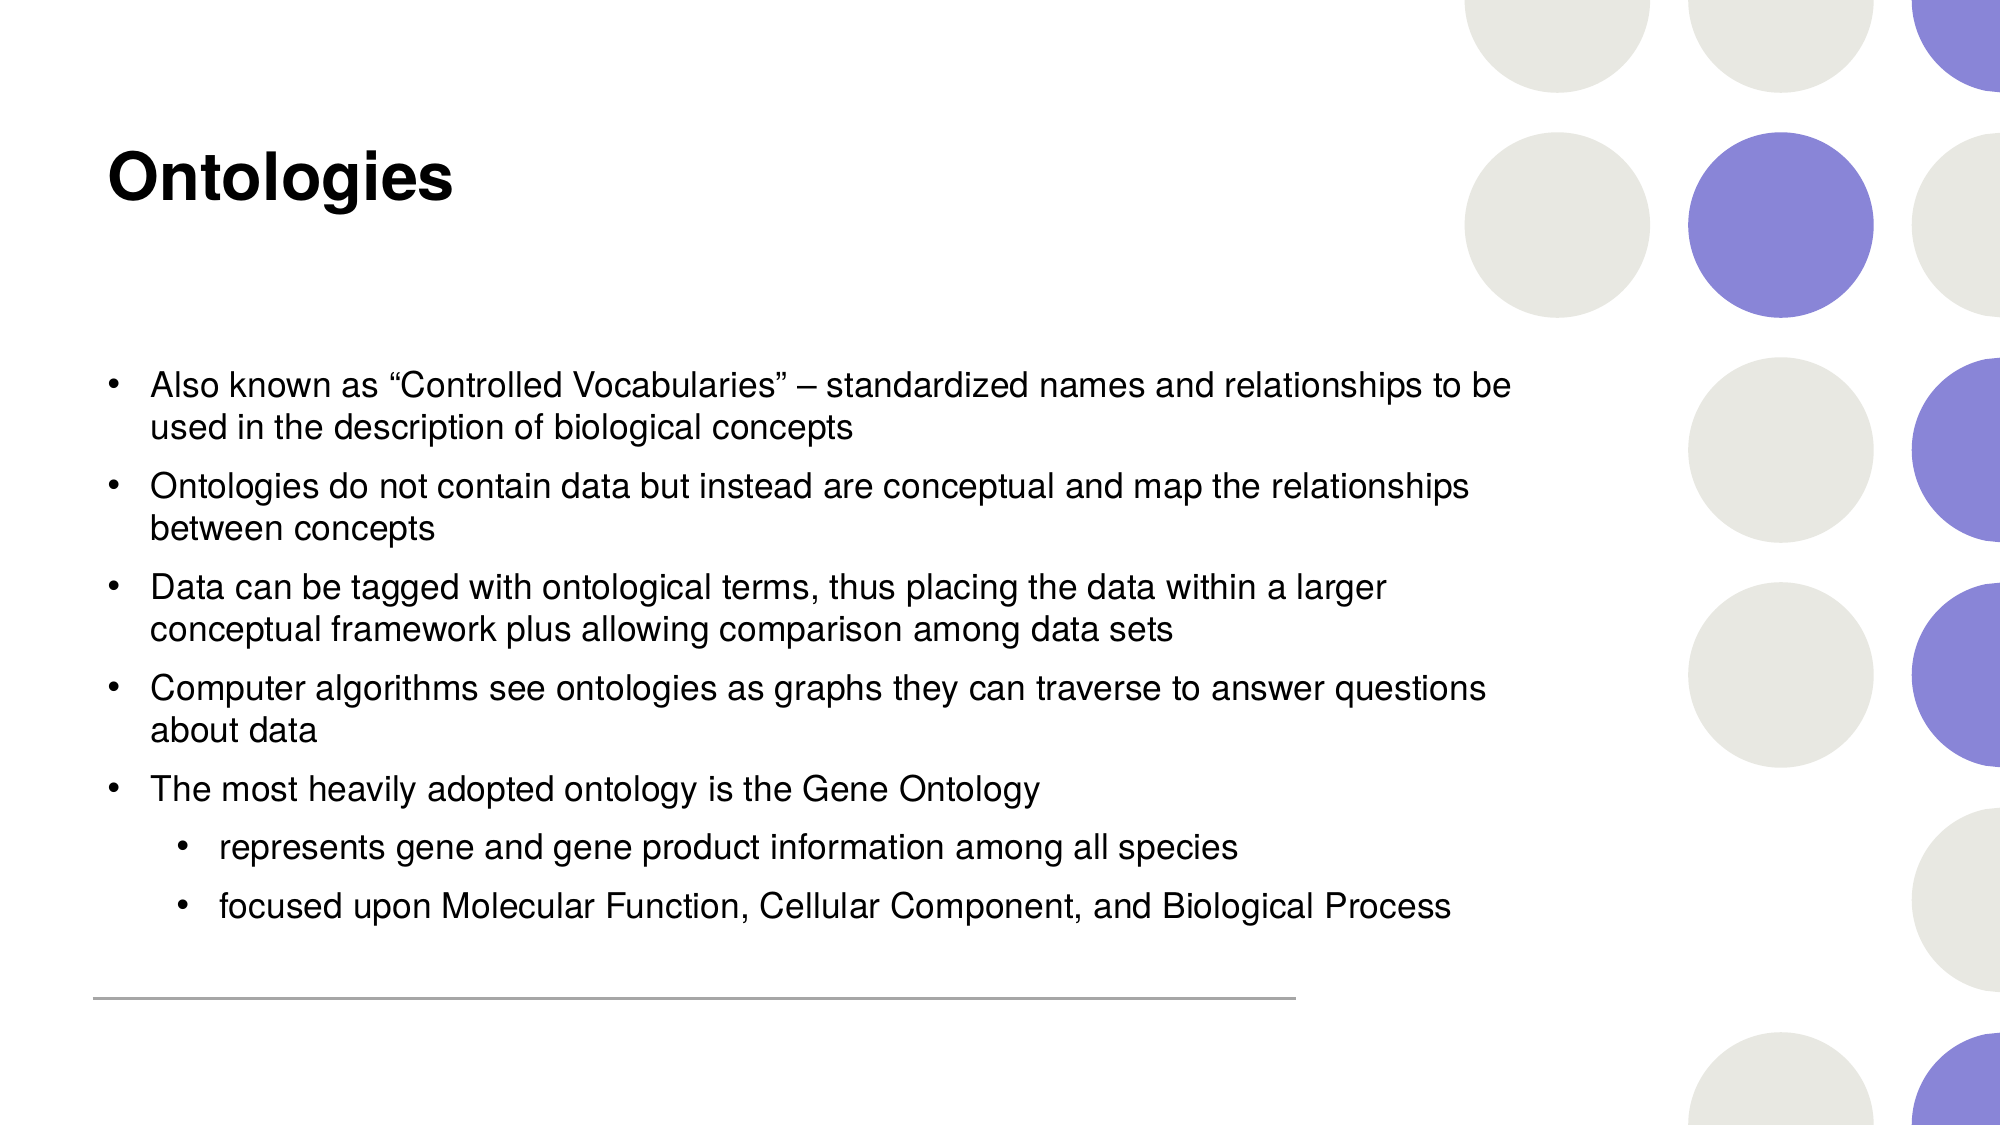

# Ontologies
Also known as “Controlled Vocabularies” – standardized names and relationships to be used in the description of biological concepts
Ontologies do not contain data but instead are conceptual and map the relationships between concepts
Data can be tagged with ontological terms, thus placing the data within a larger conceptual framework plus allowing comparison among data sets
Computer algorithms see ontologies as graphs they can traverse to answer questions about data
The most heavily adopted ontology is the Gene Ontology
represents gene and gene product information among all species
focused upon Molecular Function, Cellular Component, and Biological Process